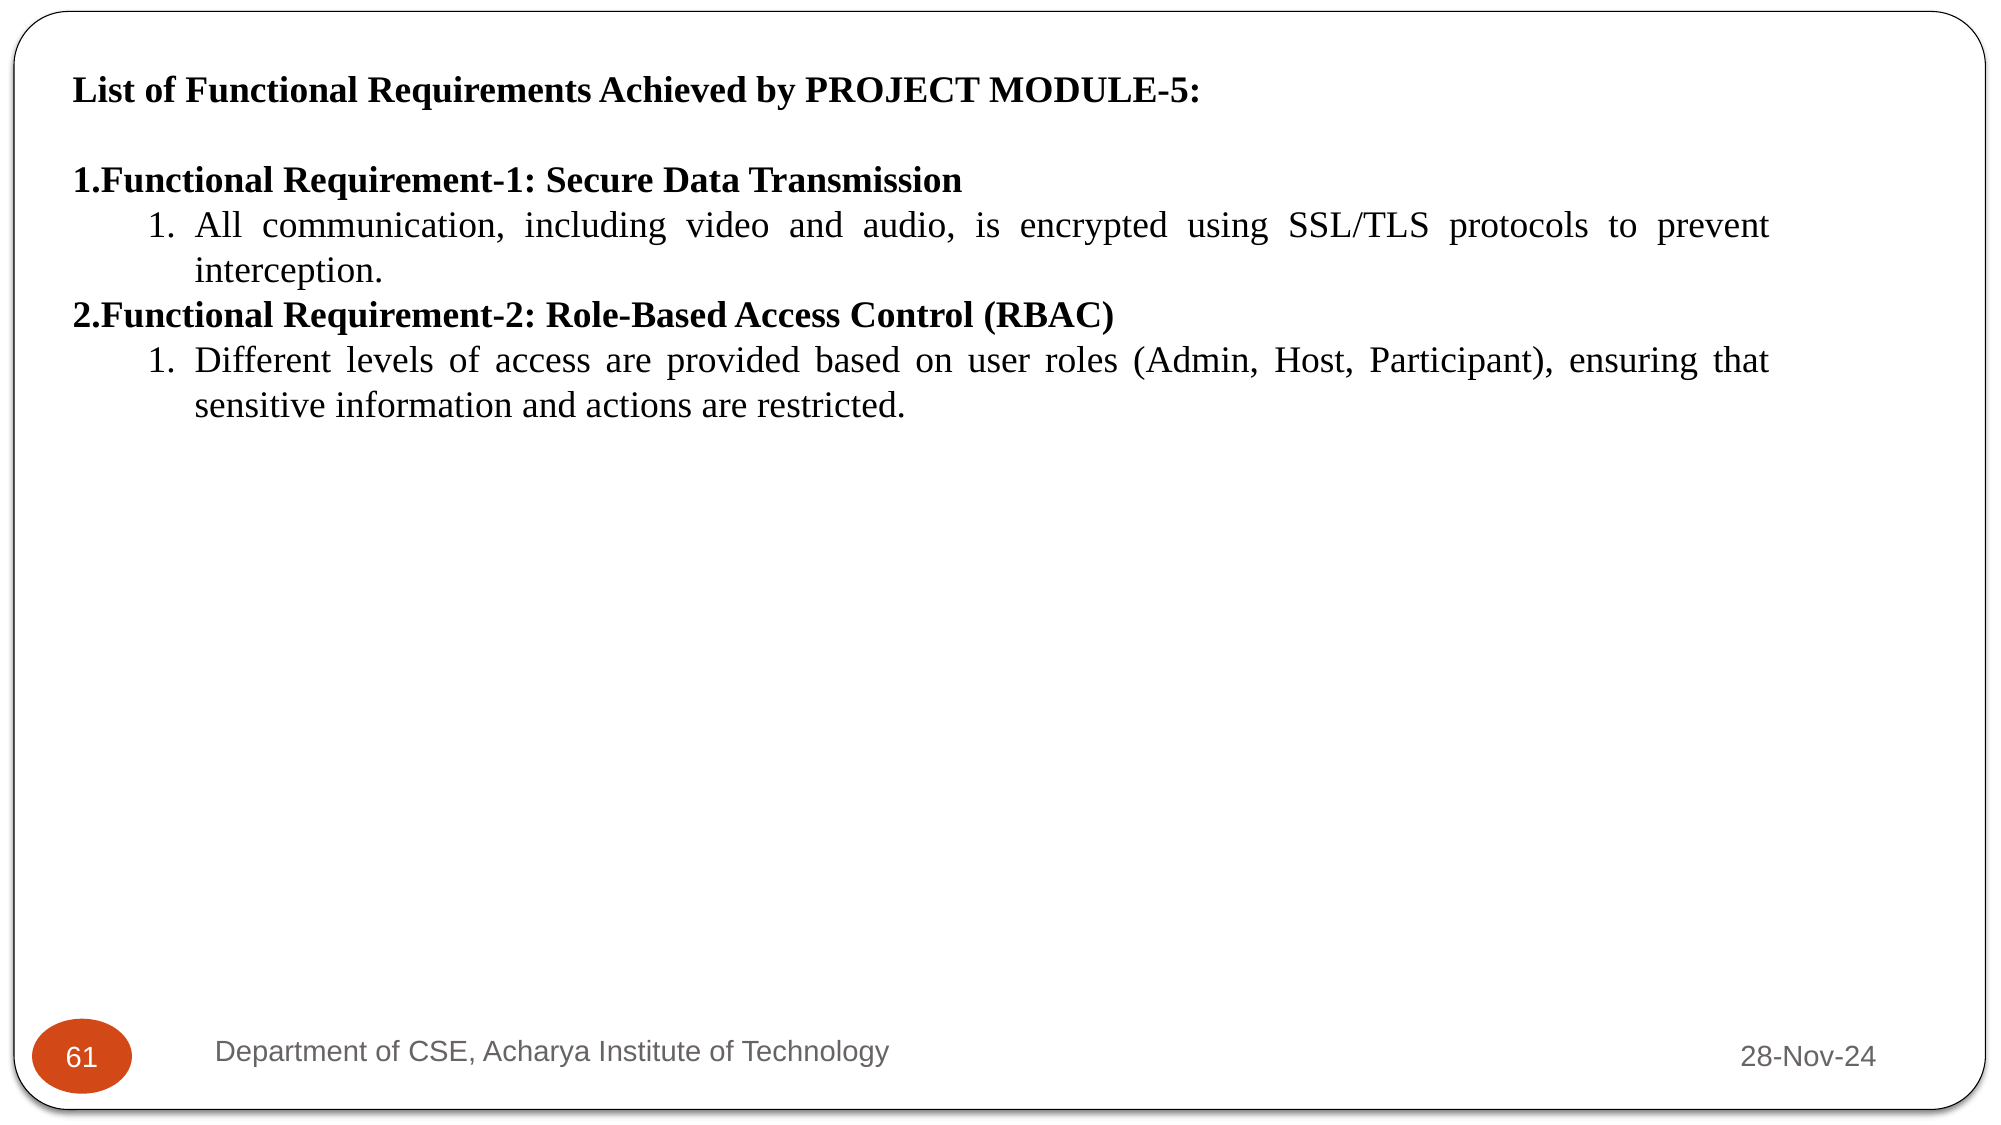

List of Functional Requirements Achieved by PROJECT MODULE-5:

Functional Requirement-1: Secure Data Transmission
All communication, including video and audio, is encrypted using SSL/TLS protocols to prevent interception.
Functional Requirement-2: Role-Based Access Control (RBAC)
Different levels of access are provided based on user roles (Admin, Host, Participant), ensuring that sensitive information and actions are restricted.

Department of CSE, Acharya Institute of Technology
28-Nov-24
61